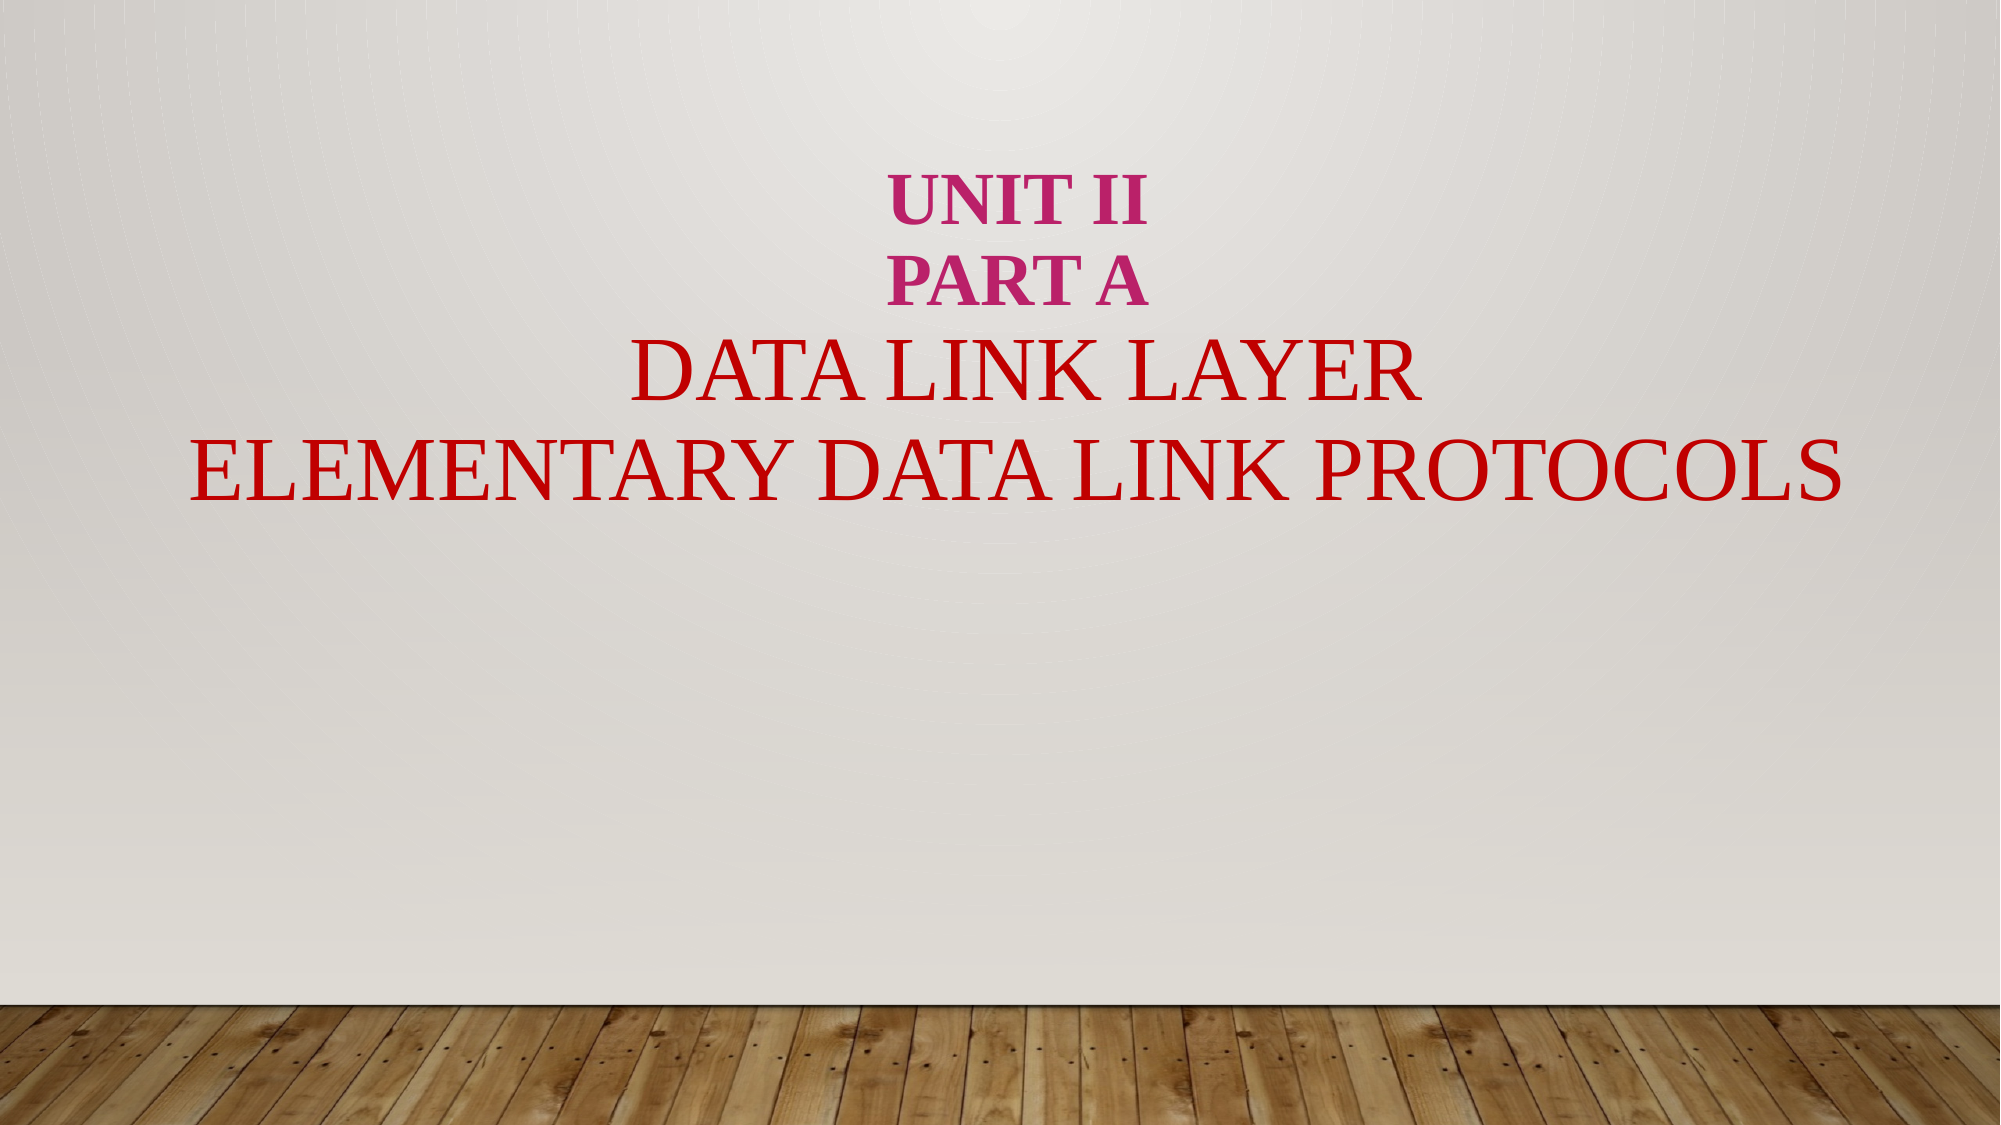

# UNIT II PART A Data link layer Elementary data link protocols